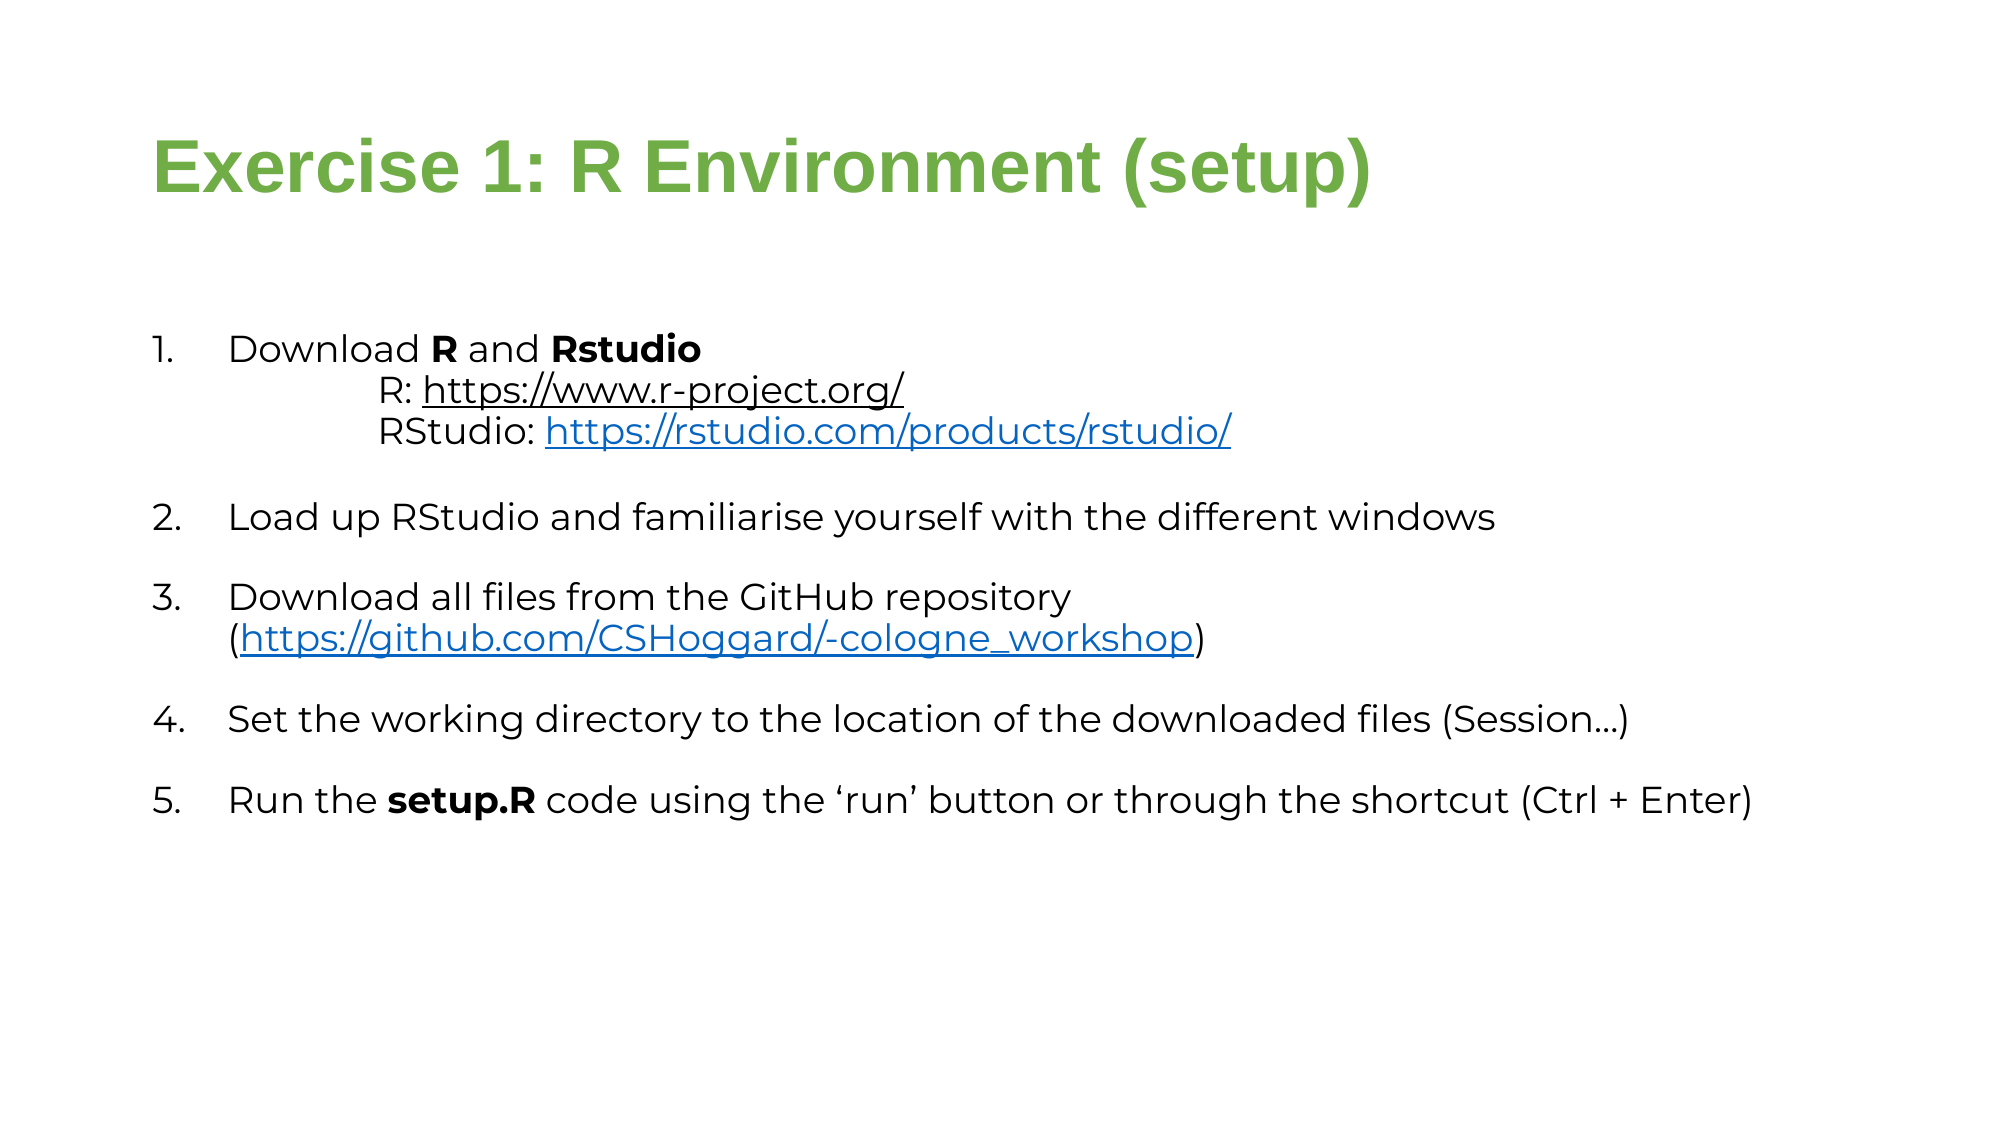

# Exercise 1: R Environment (setup)
Download R and Rstudio
	R: https://www.r-project.org/
	RStudio: https://rstudio.com/products/rstudio/
Load up RStudio and familiarise yourself with the different windows
Download all files from the GitHub repository
(https://github.com/CSHoggard/-cologne_workshop)
Set the working directory to the location of the downloaded files (Session…)
Run the setup.R code using the ‘run’ button or through the shortcut (Ctrl + Enter)